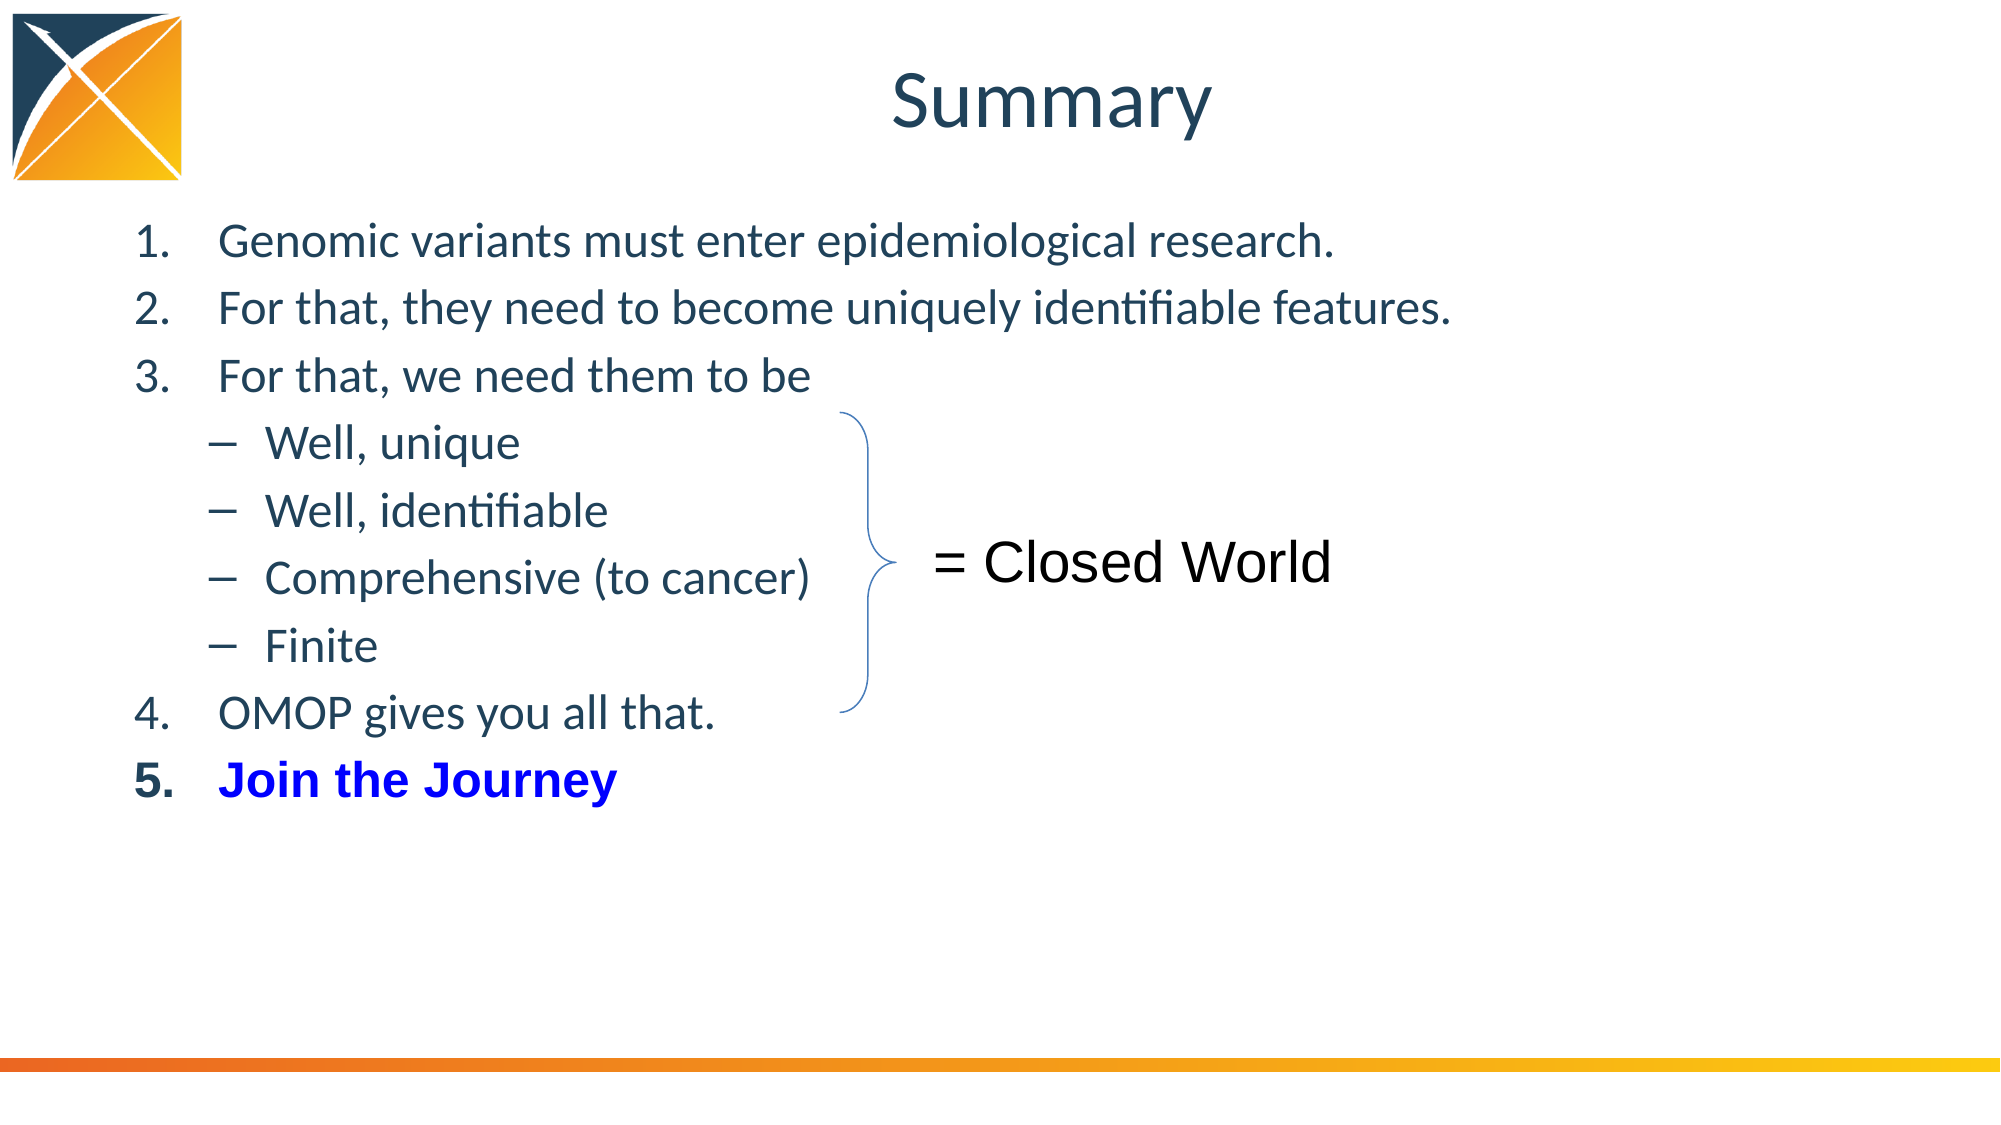

# Summary
Genomic variants must enter epidemiological research.
For that, they need to become uniquely identifiable features.
For that, we need them to be
Well, unique
Well, identifiable
Comprehensive (to cancer)
Finite
OMOP gives you all that.
Join the Journey

= Closed World